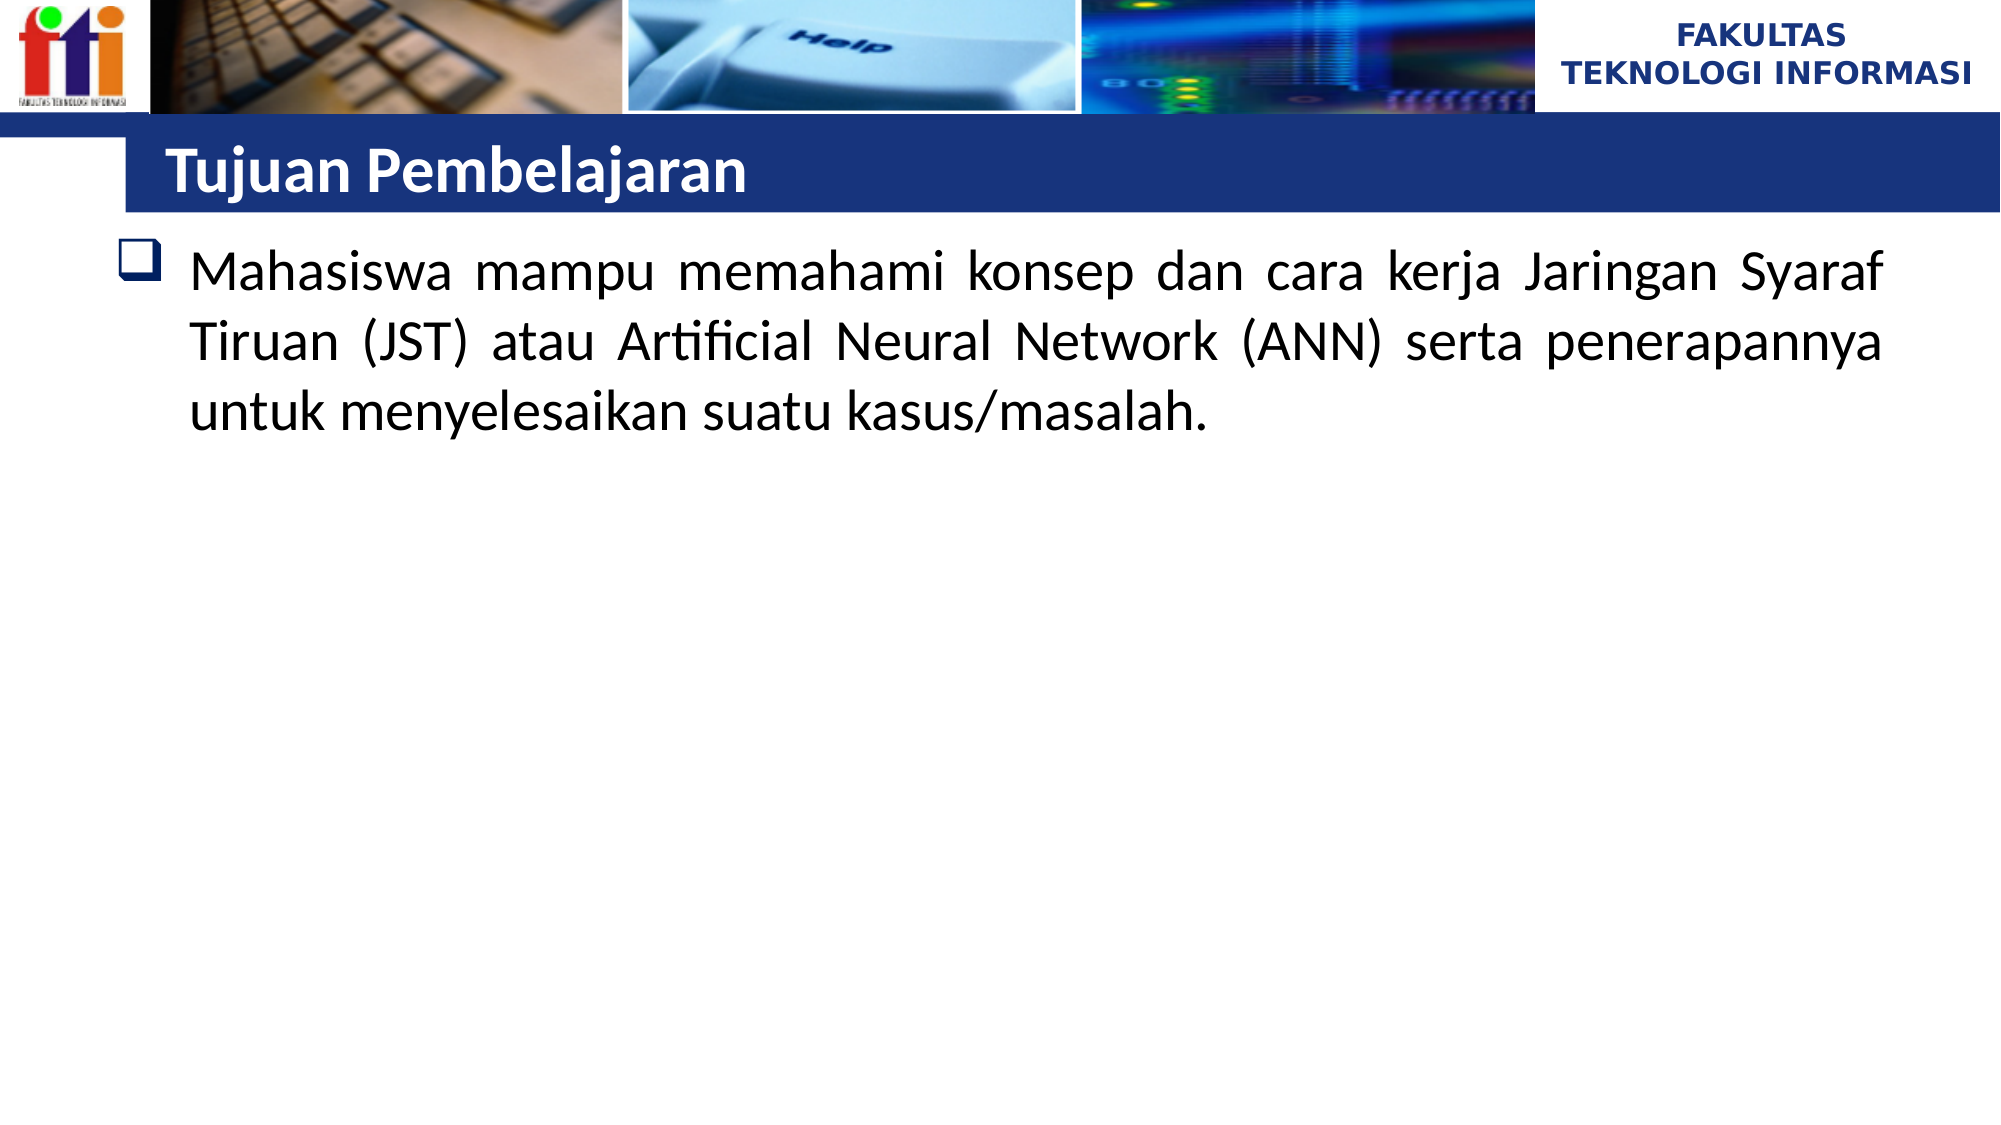

# Tujuan Pembelajaran
Mahasiswa mampu memahami konsep dan cara kerja Jaringan Syaraf Tiruan (JST) atau Artificial Neural Network (ANN) serta penerapannya untuk menyelesaikan suatu kasus/masalah.